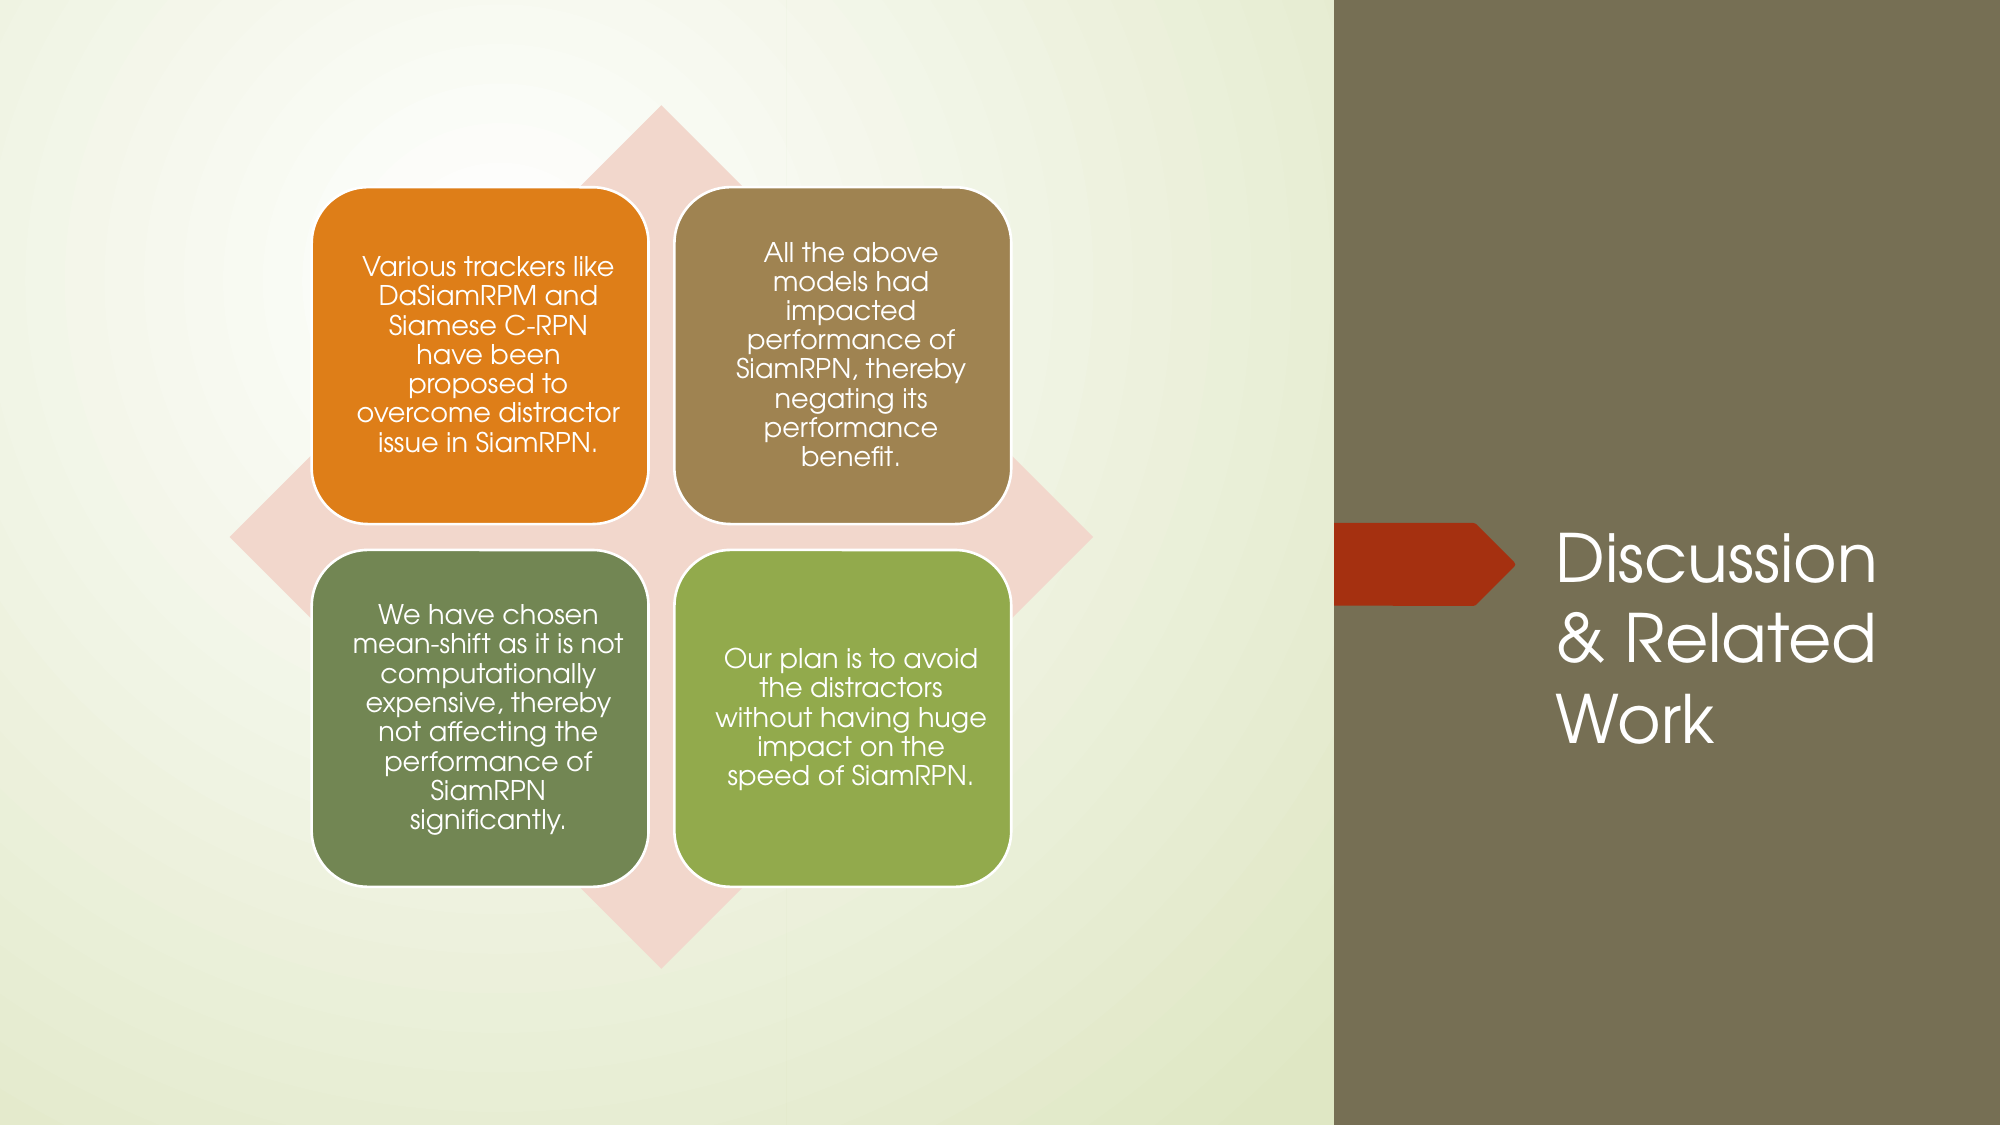

Various trackers like DaSiamRPM and Siamese C-RPN have been proposed to overcome distractor issue in SiamRPN.
All the above models had impacted performance of SiamRPN, thereby negating its performance benefit.
We have chosen mean-shift as it is not computationally expensive, thereby not affecting the performance of SiamRPN significantly.
Our plan is to avoid the distractors without having huge impact on the speed of SiamRPN.
# Discussion & Related Work